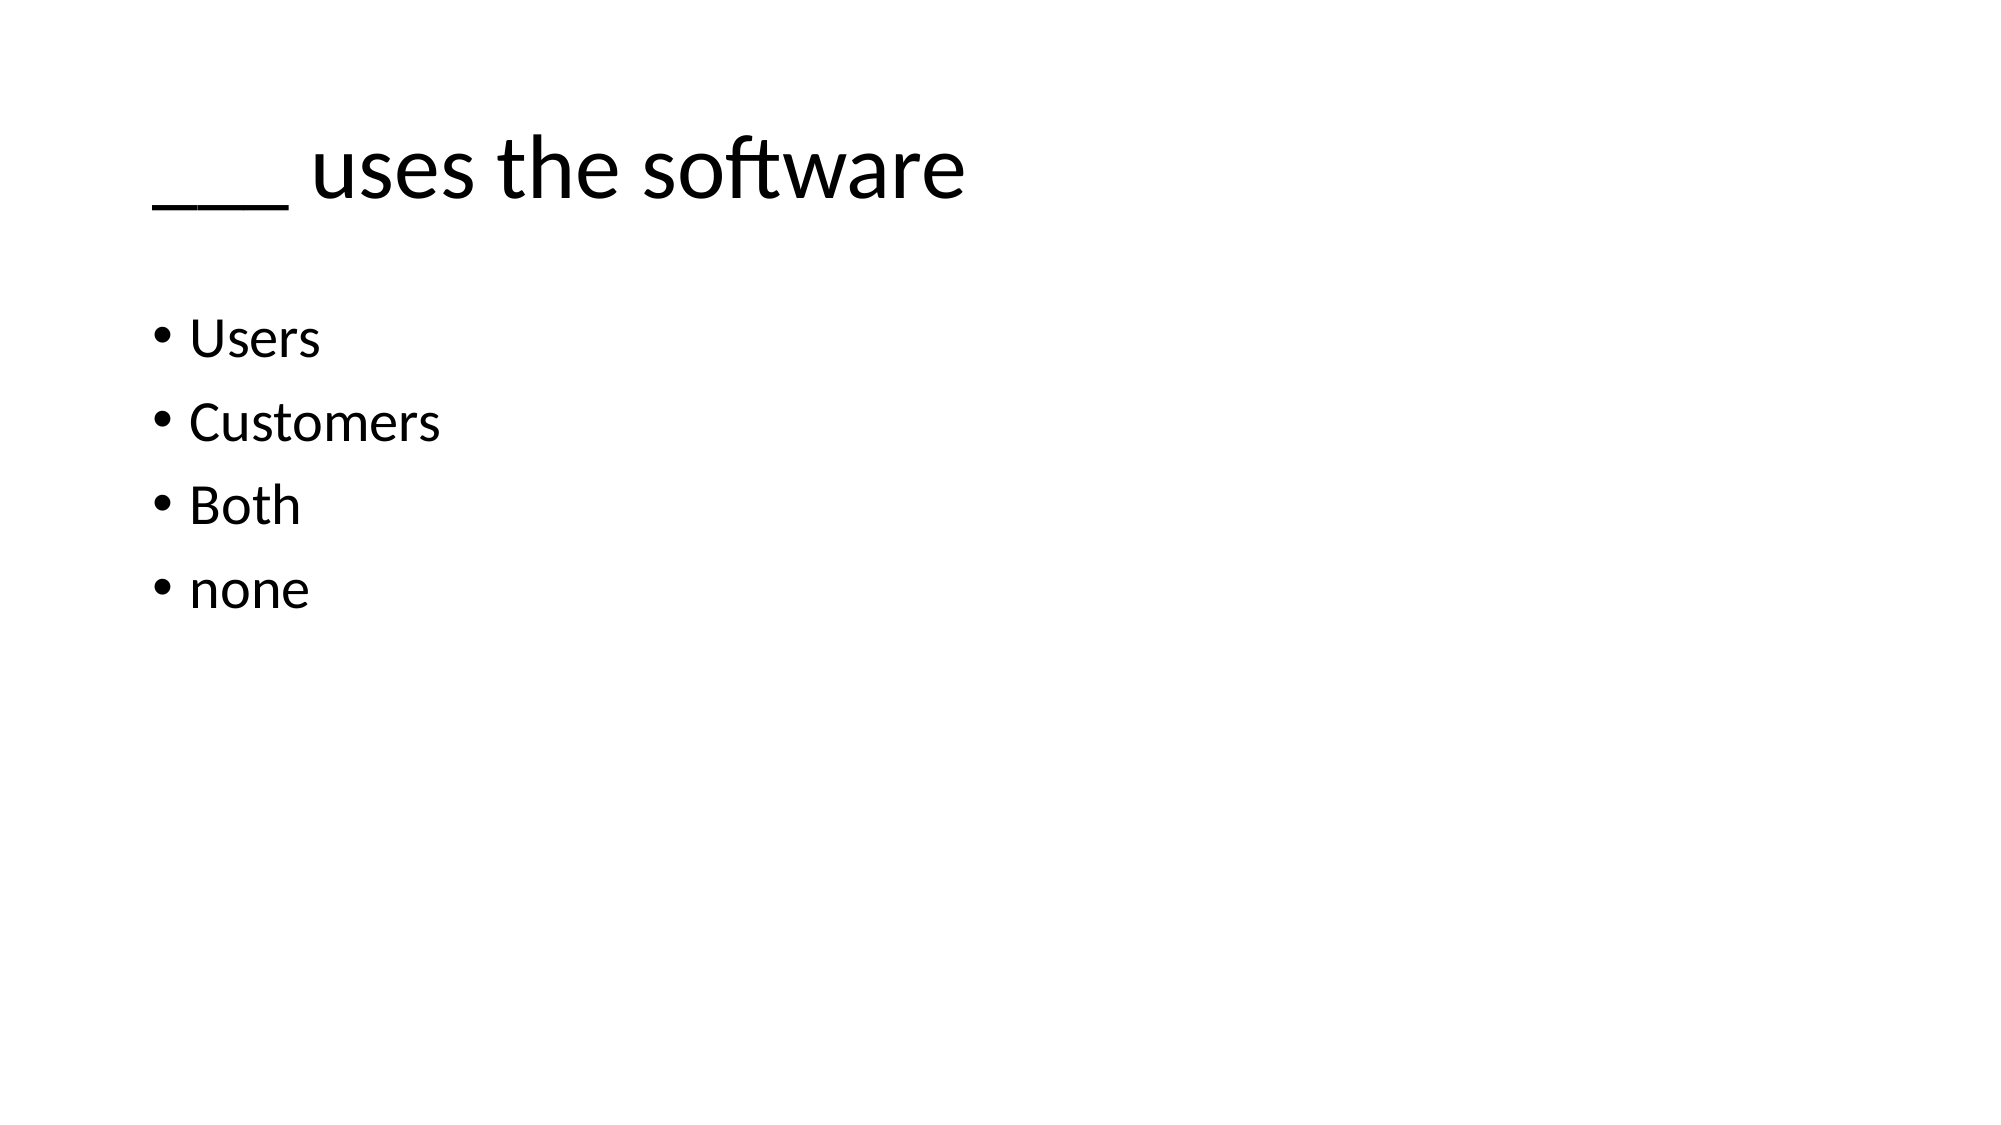

# ___ uses the software
Users
Customers
Both
none